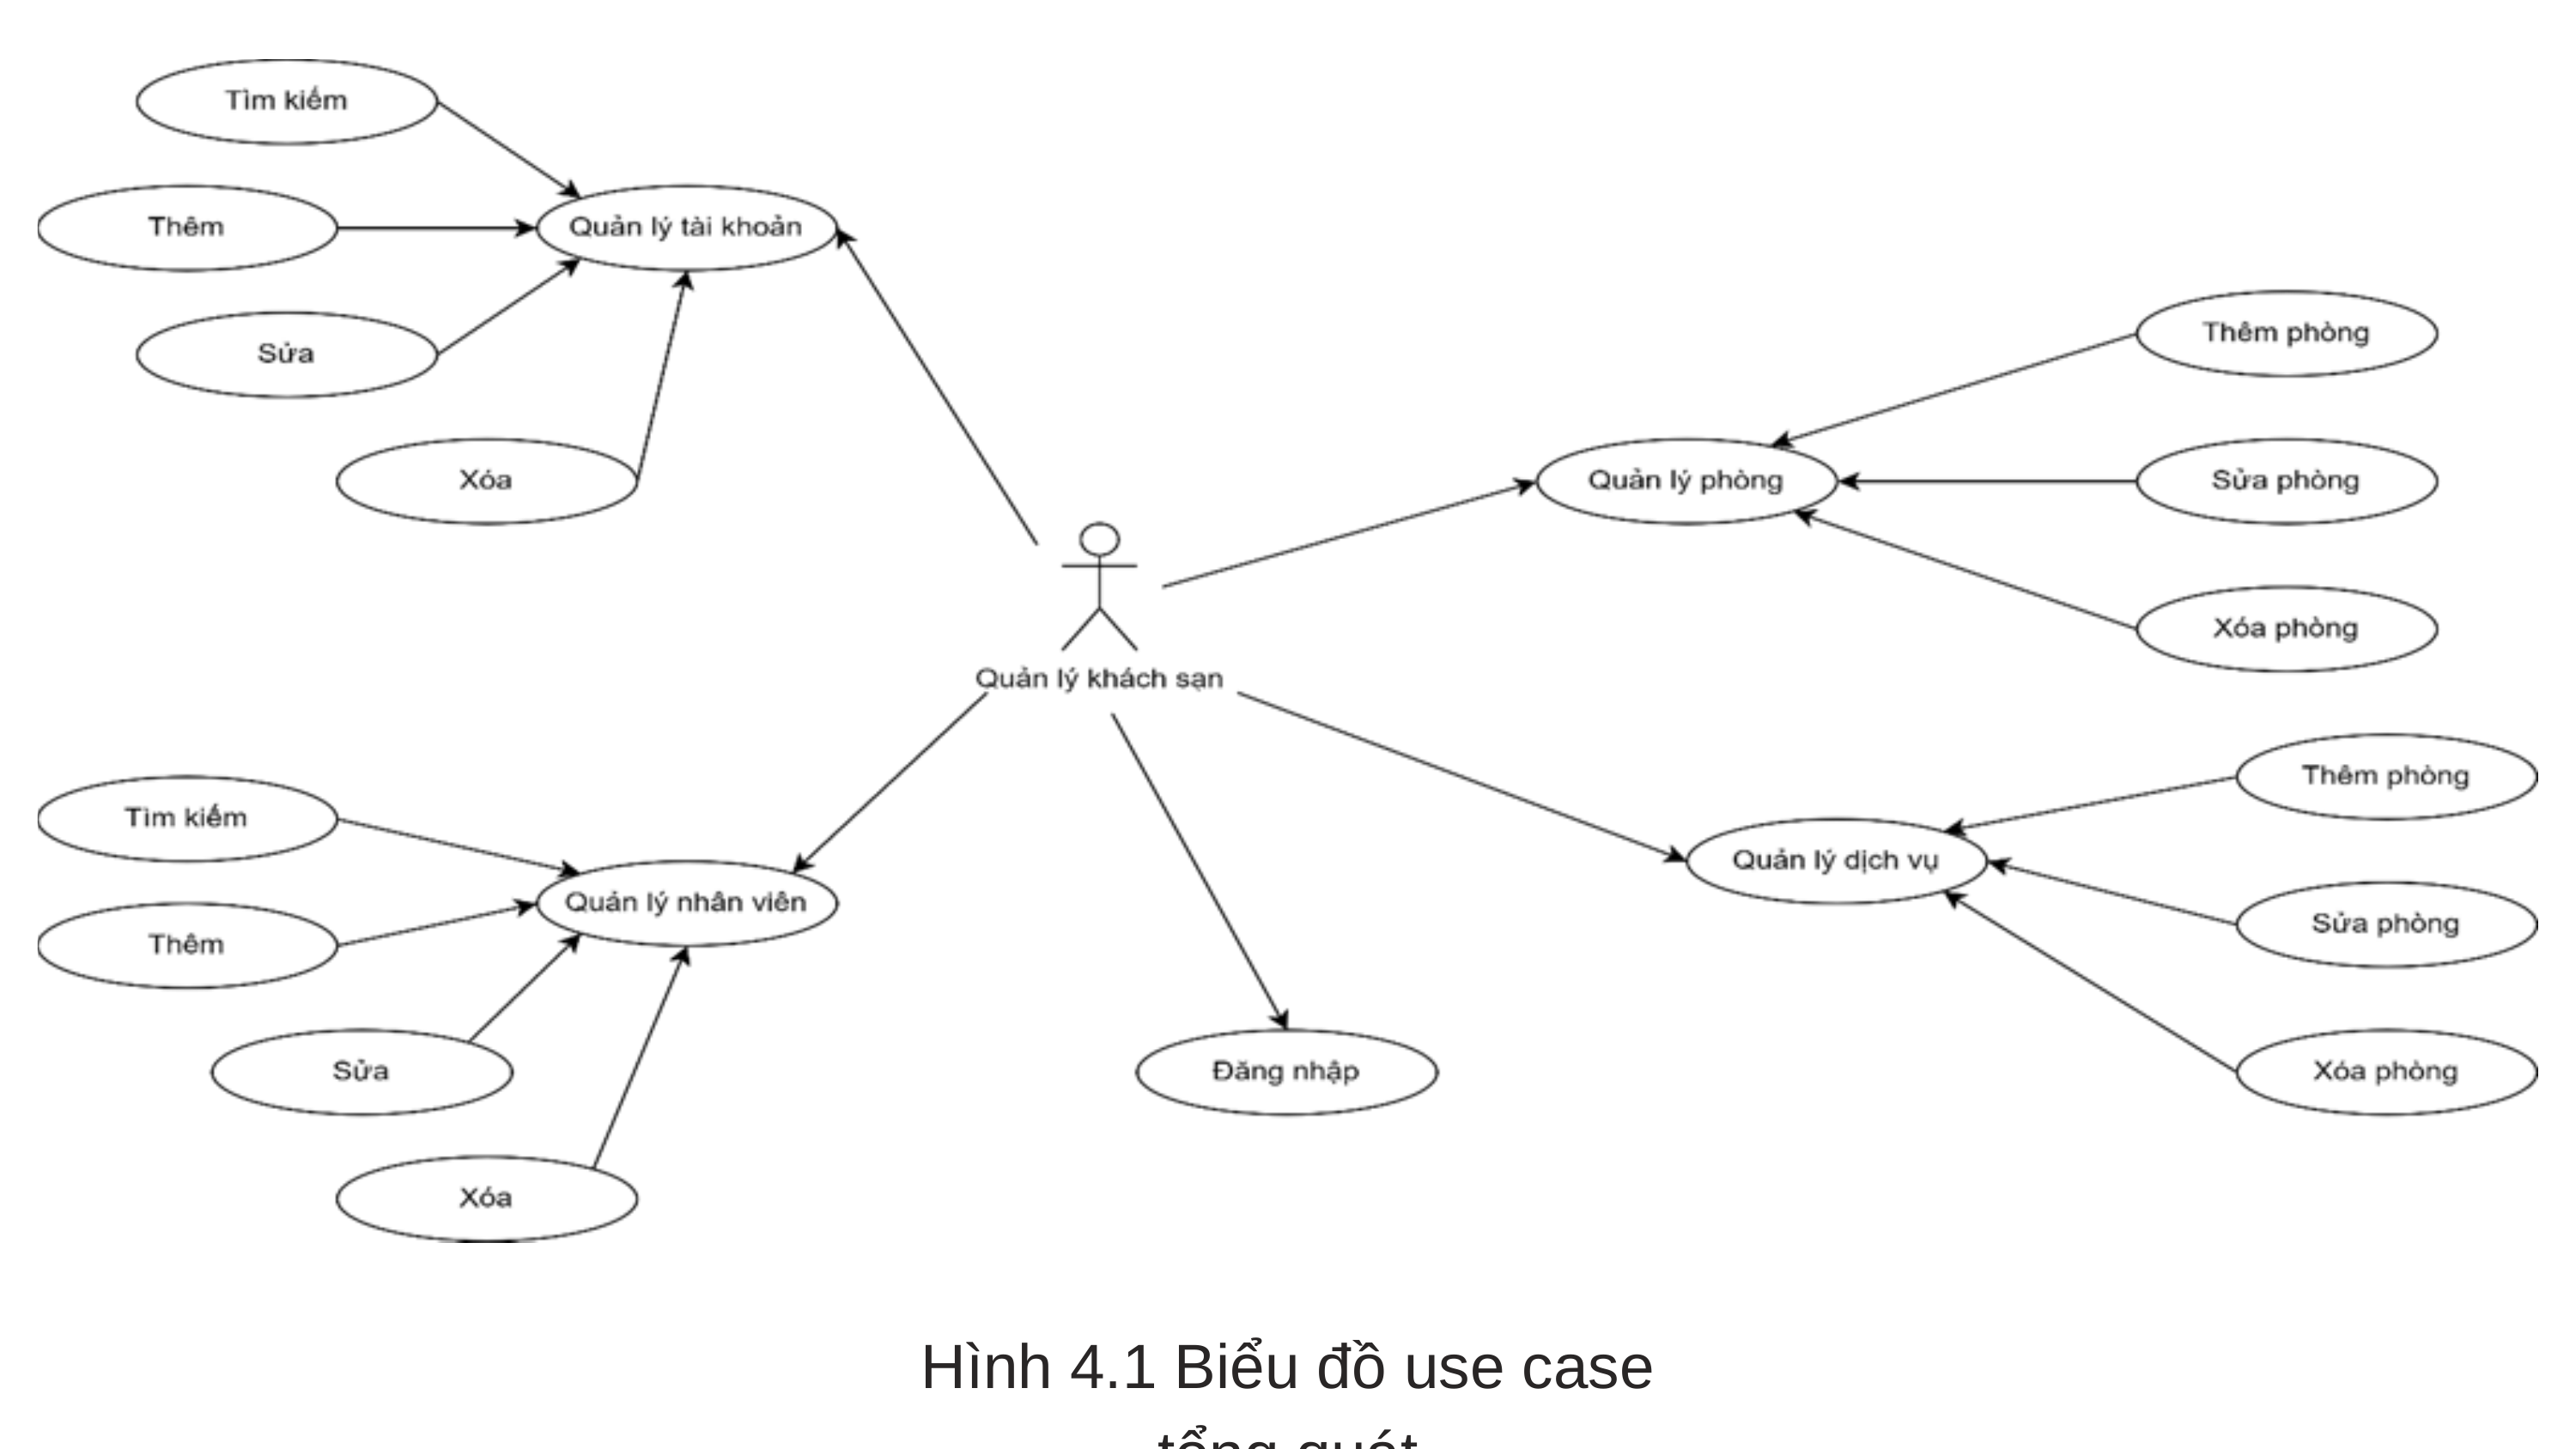

Hình 4.1 Biểu đồ use case tổng quát